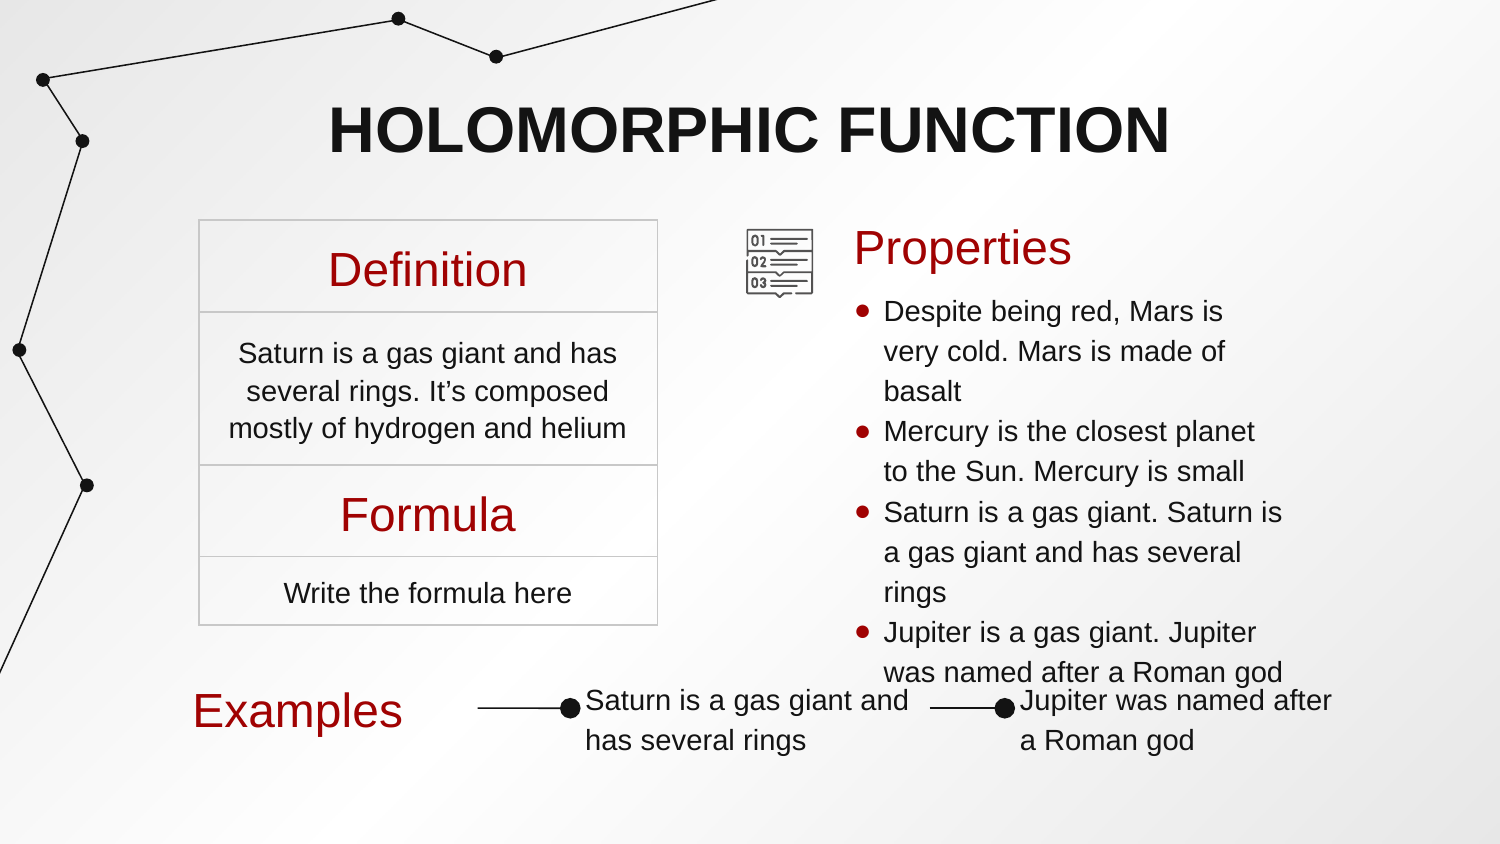

# HOLOMORPHIC FUNCTION
| Definition |
| --- |
| Saturn is a gas giant and has several rings. It’s composed mostly of hydrogen and helium |
| Formula |
| Write the formula here |
Properties

Despite being red, Mars is very cold. Mars is made of basalt
Mercury is the closest planet to the Sun. Mercury is small
Saturn is a gas giant. Saturn is a gas giant and has several rings
Jupiter is a gas giant. Jupiter was named after a Roman god
Saturn is a gas giant and has several rings
Jupiter was named after a Roman god
Examples